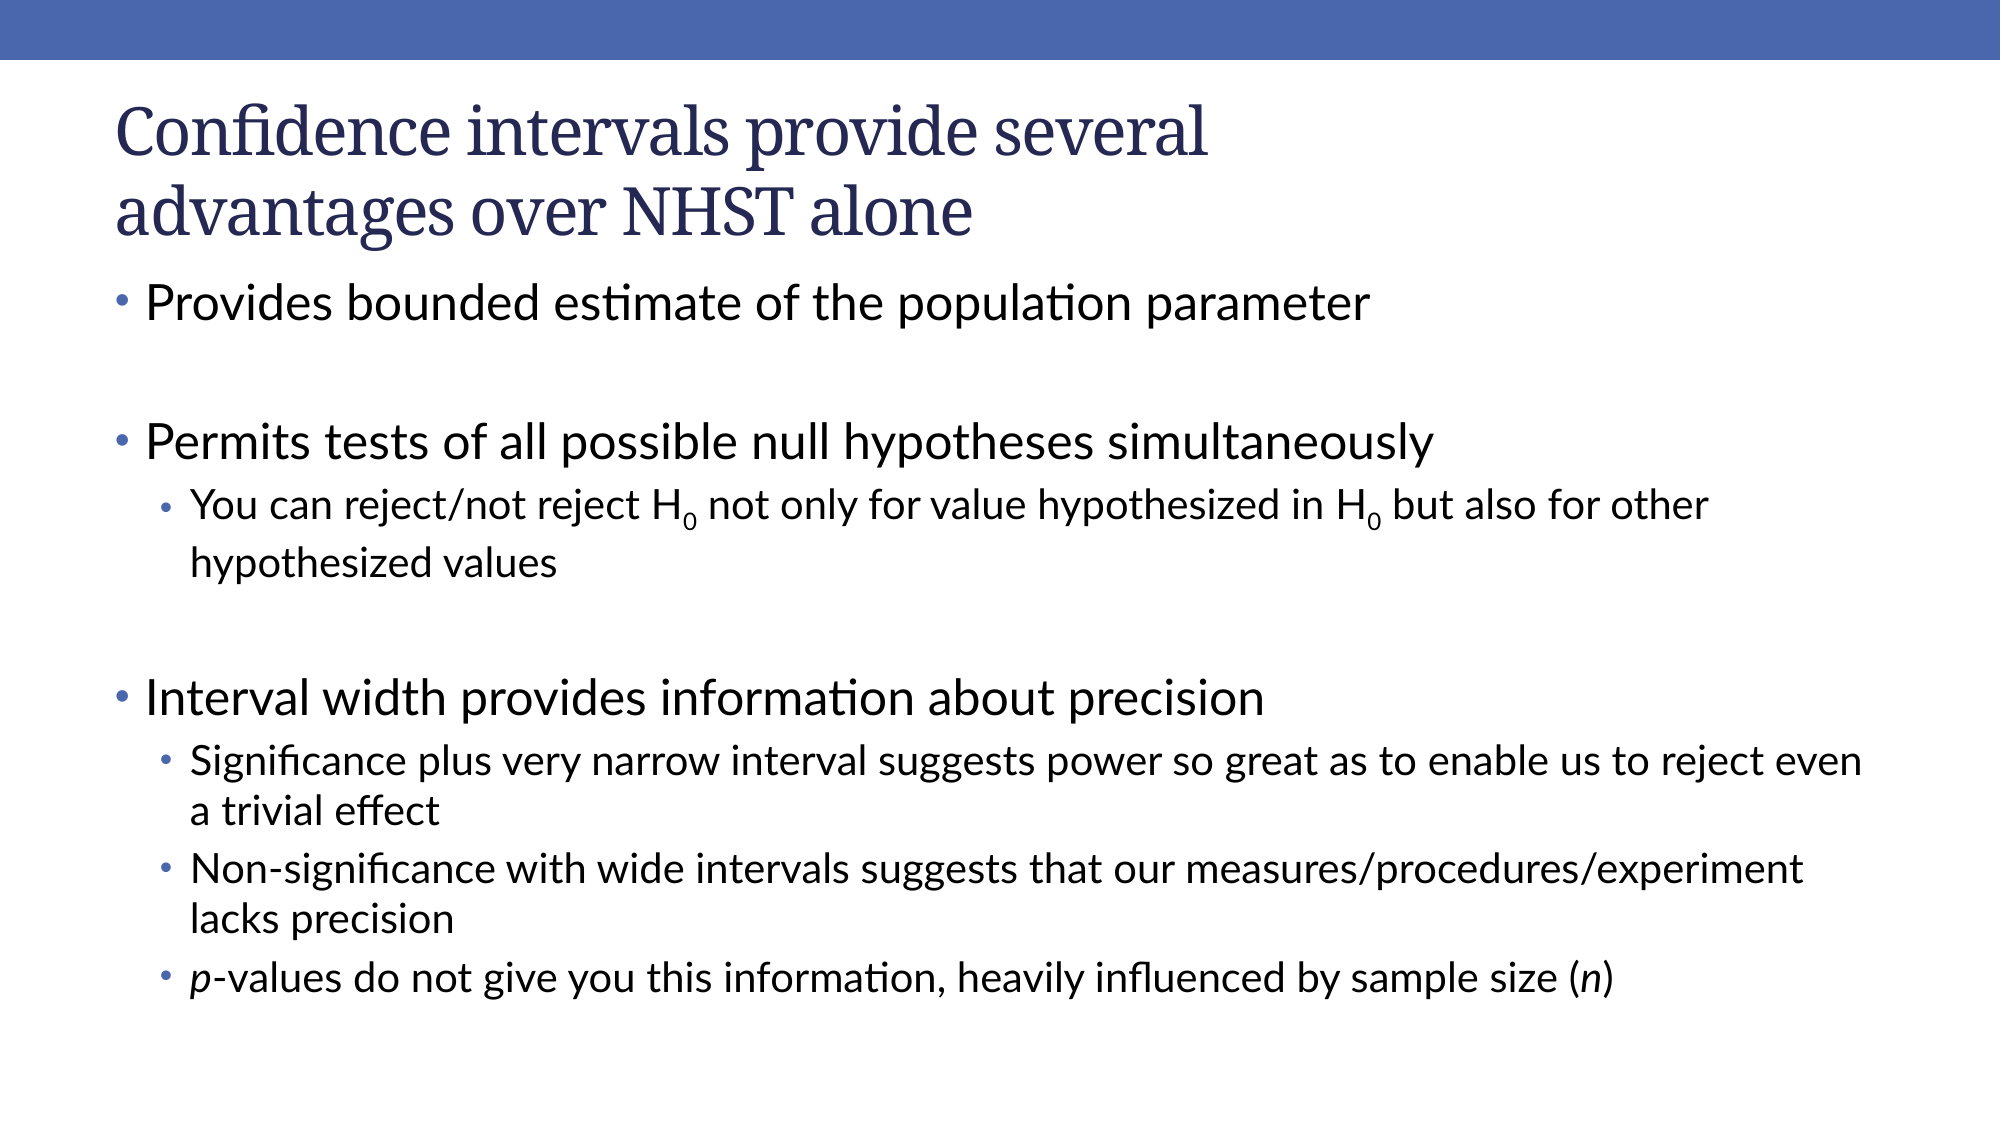

# Confidence intervals provide several advantages over NHST alone
Provides bounded estimate of the population parameter

Permits tests of all possible null hypotheses simultaneously
You can reject/not reject H0 not only for value hypothesized in H0 but also for other hypothesized values

Interval width provides information about precision
Significance plus very narrow interval suggests power so great as to enable us to reject even a trivial effect
Non-significance with wide intervals suggests that our measures/procedures/experiment lacks precision
p-values do not give you this information, heavily influenced by sample size (n)